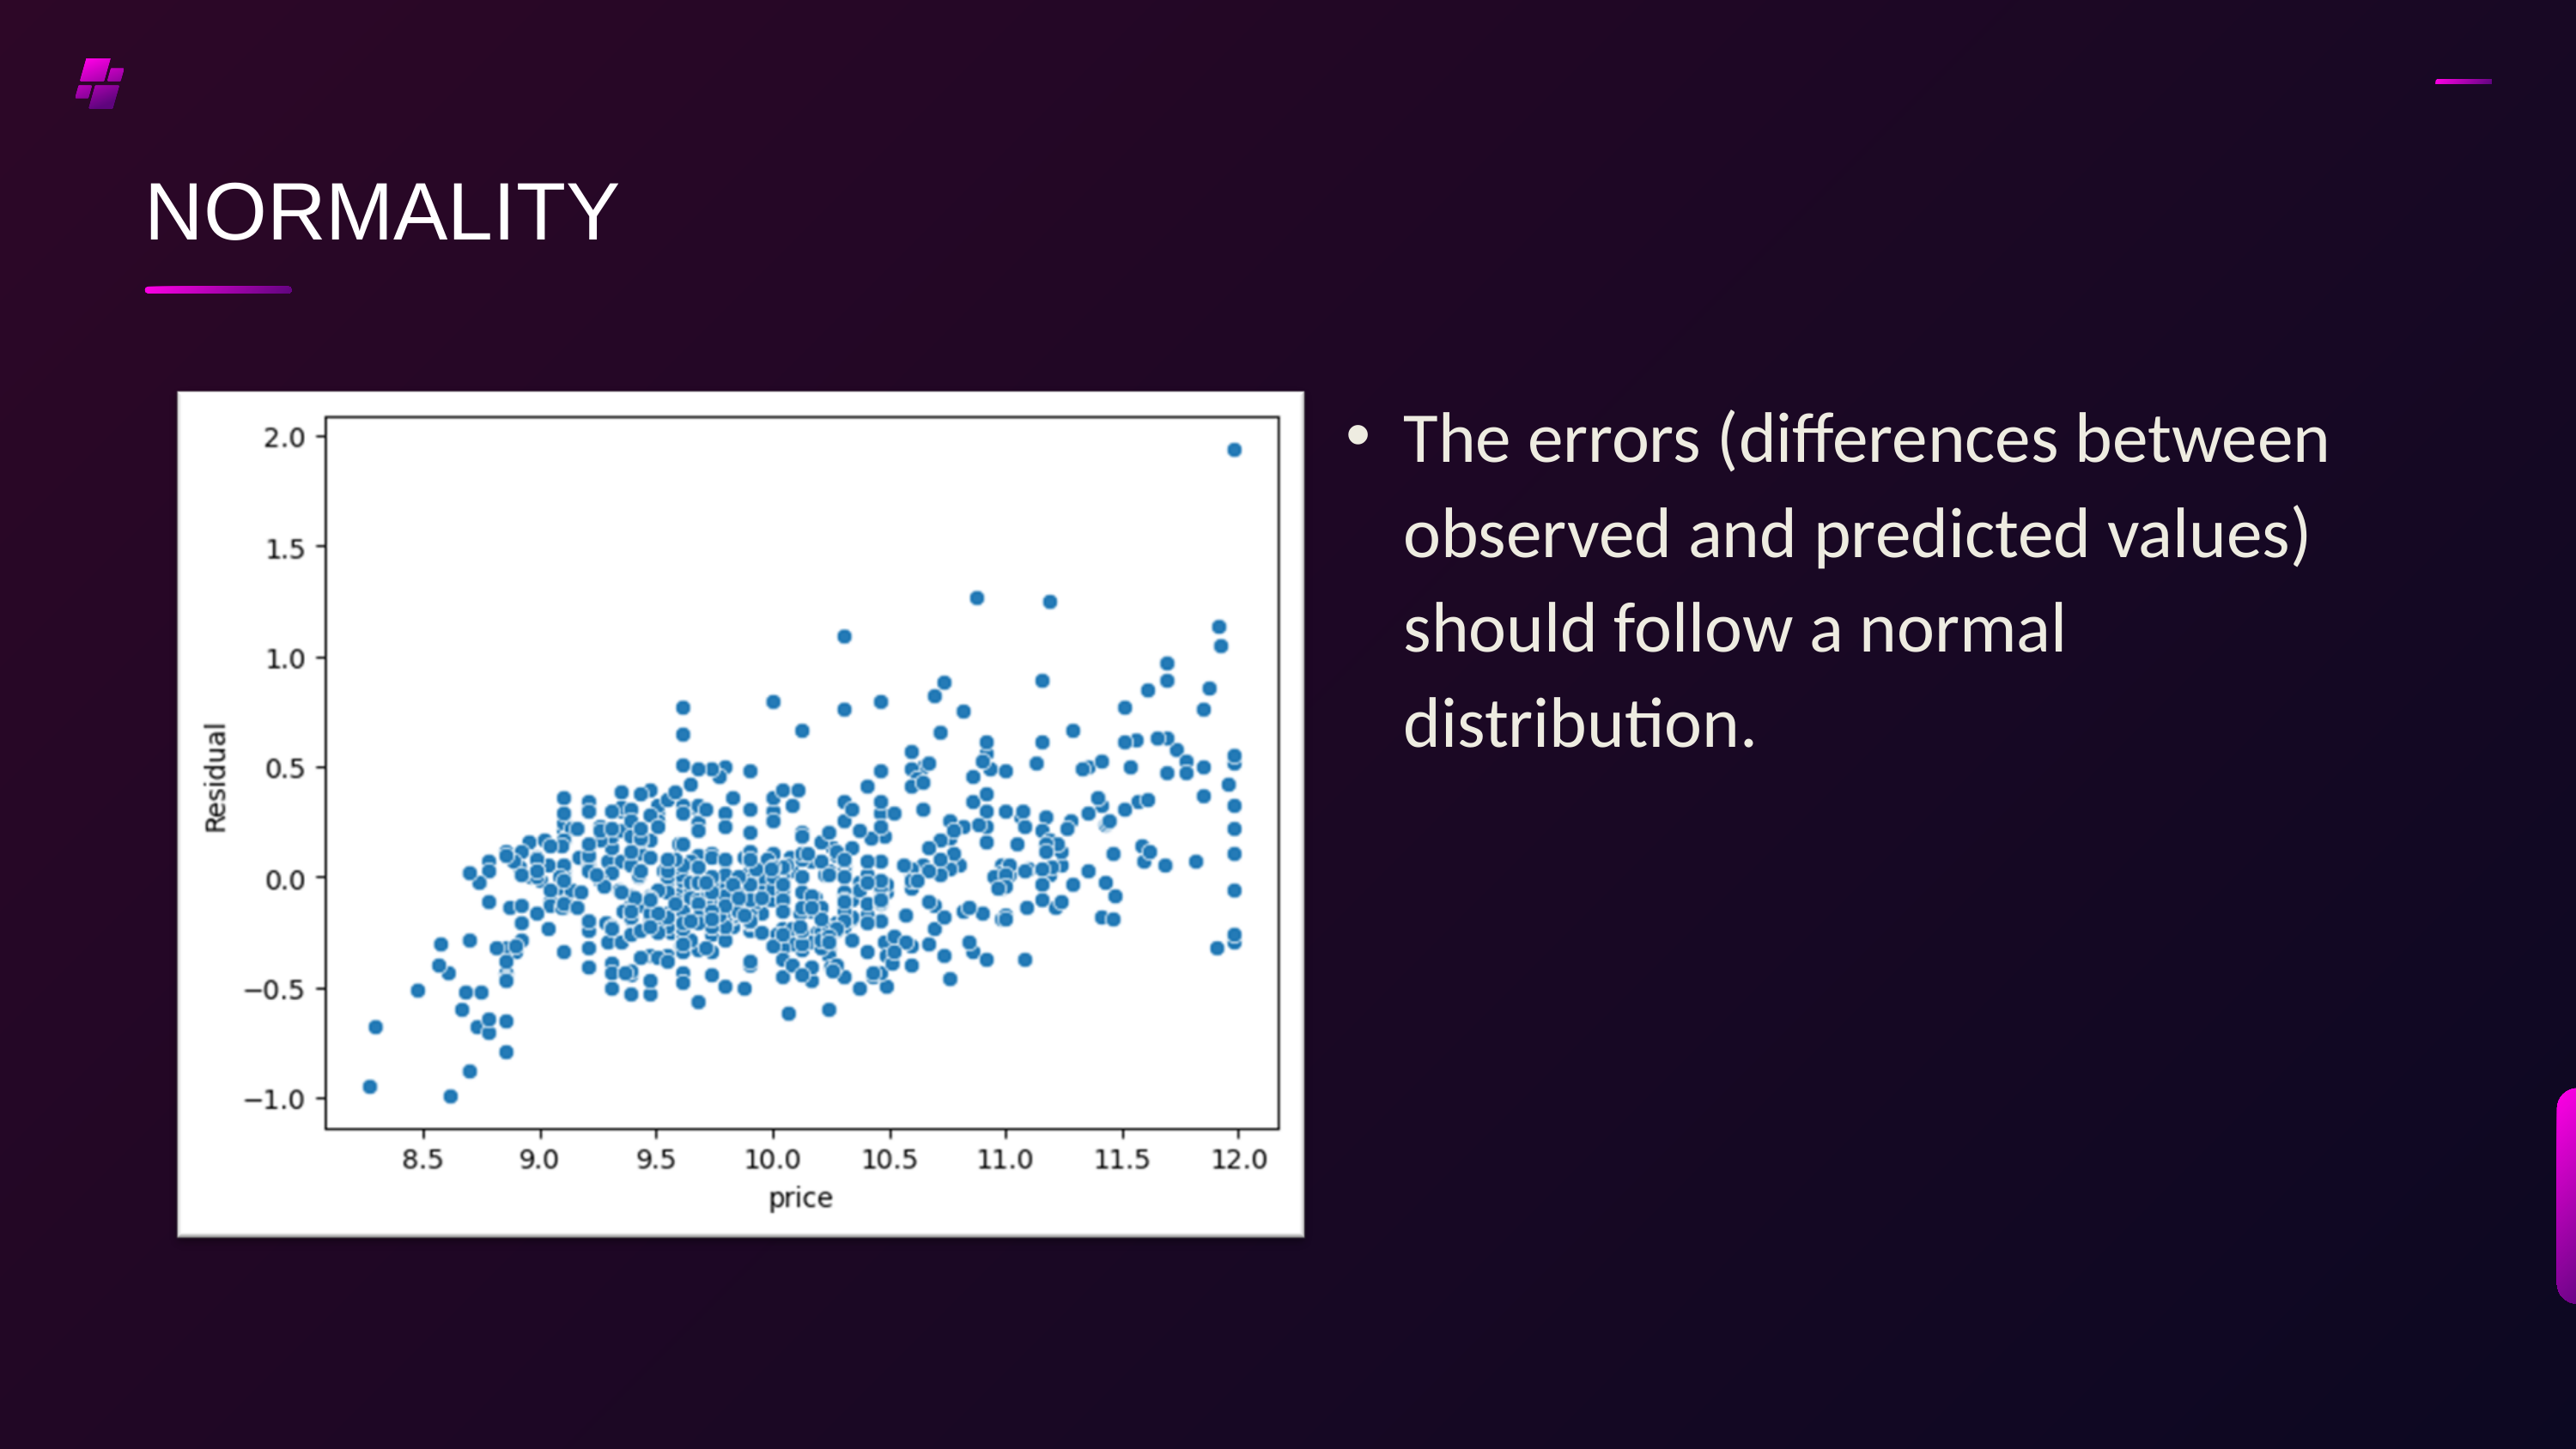

NORMALITY

The errors (differences between observed and predicted values) should follow a normal distribution.